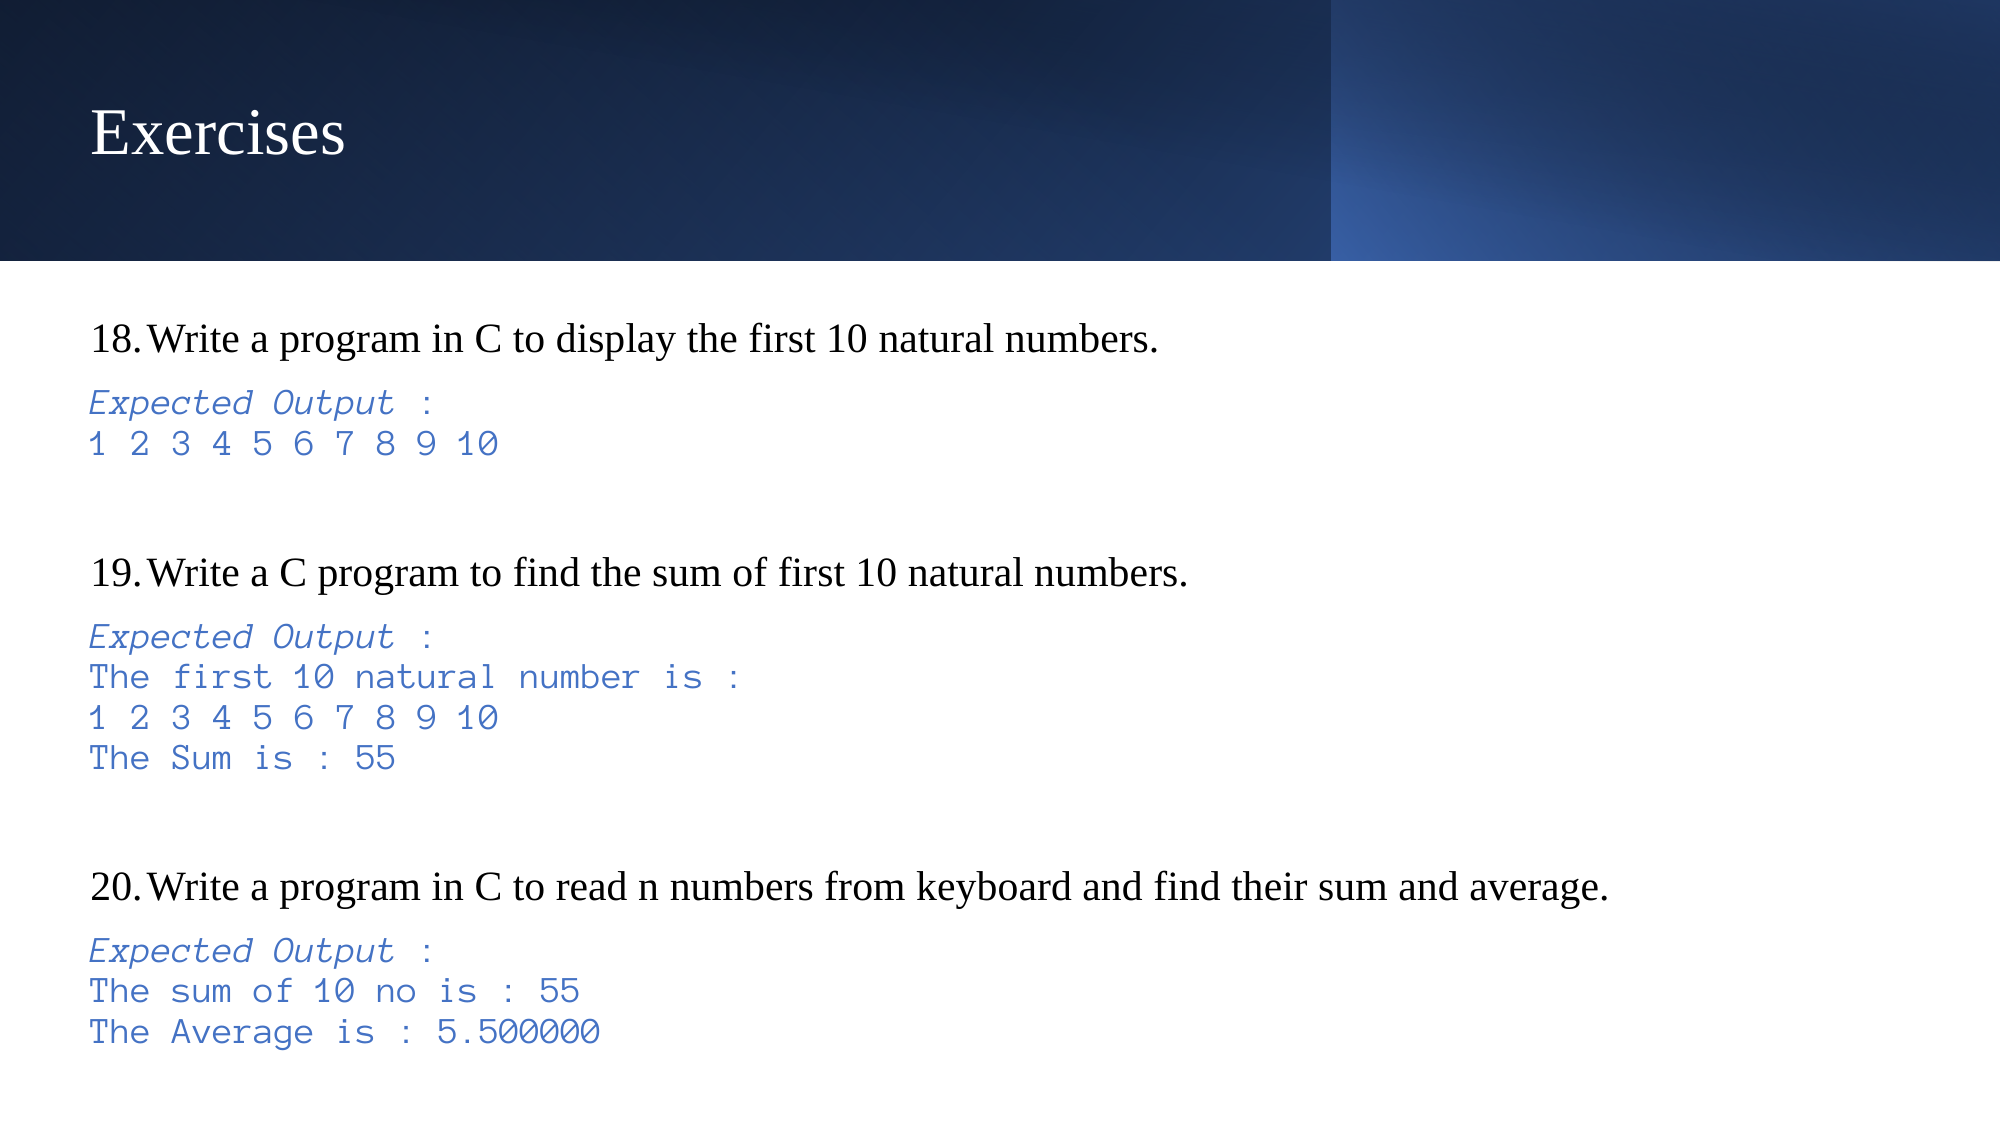

# Exercises

Write a program in C to display the first 10 natural numbers.
Expected Output :
1 2 3 4 5 6 7 8 9 10

Write a C program to find the sum of first 10 natural numbers.
Expected Output :
The first 10 natural number is :
1 2 3 4 5 6 7 8 9 10
The Sum is : 55

Write a program in C to read n numbers from keyboard and find their sum and average.
Expected Output :
The sum of 10 no is : 55
The Average is : 5.500000